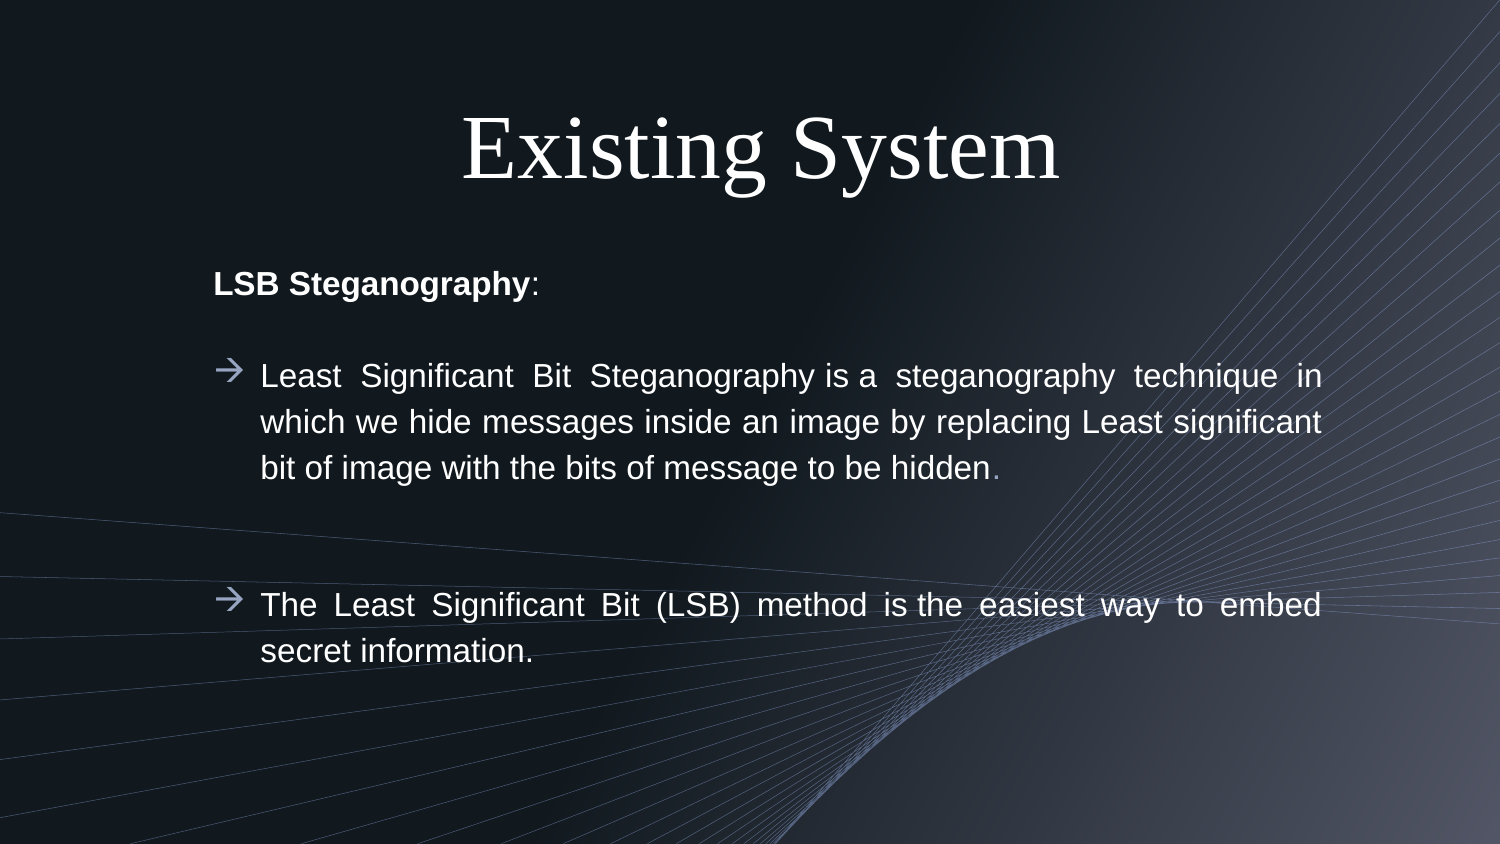

# Existing System
LSB Steganography:

Least Significant Bit Steganography is a steganography technique in which we hide messages inside an image by replacing Least significant bit of image with the bits of message to be hidden.

The Least Significant Bit (LSB) method is the easiest way to embed secret information.